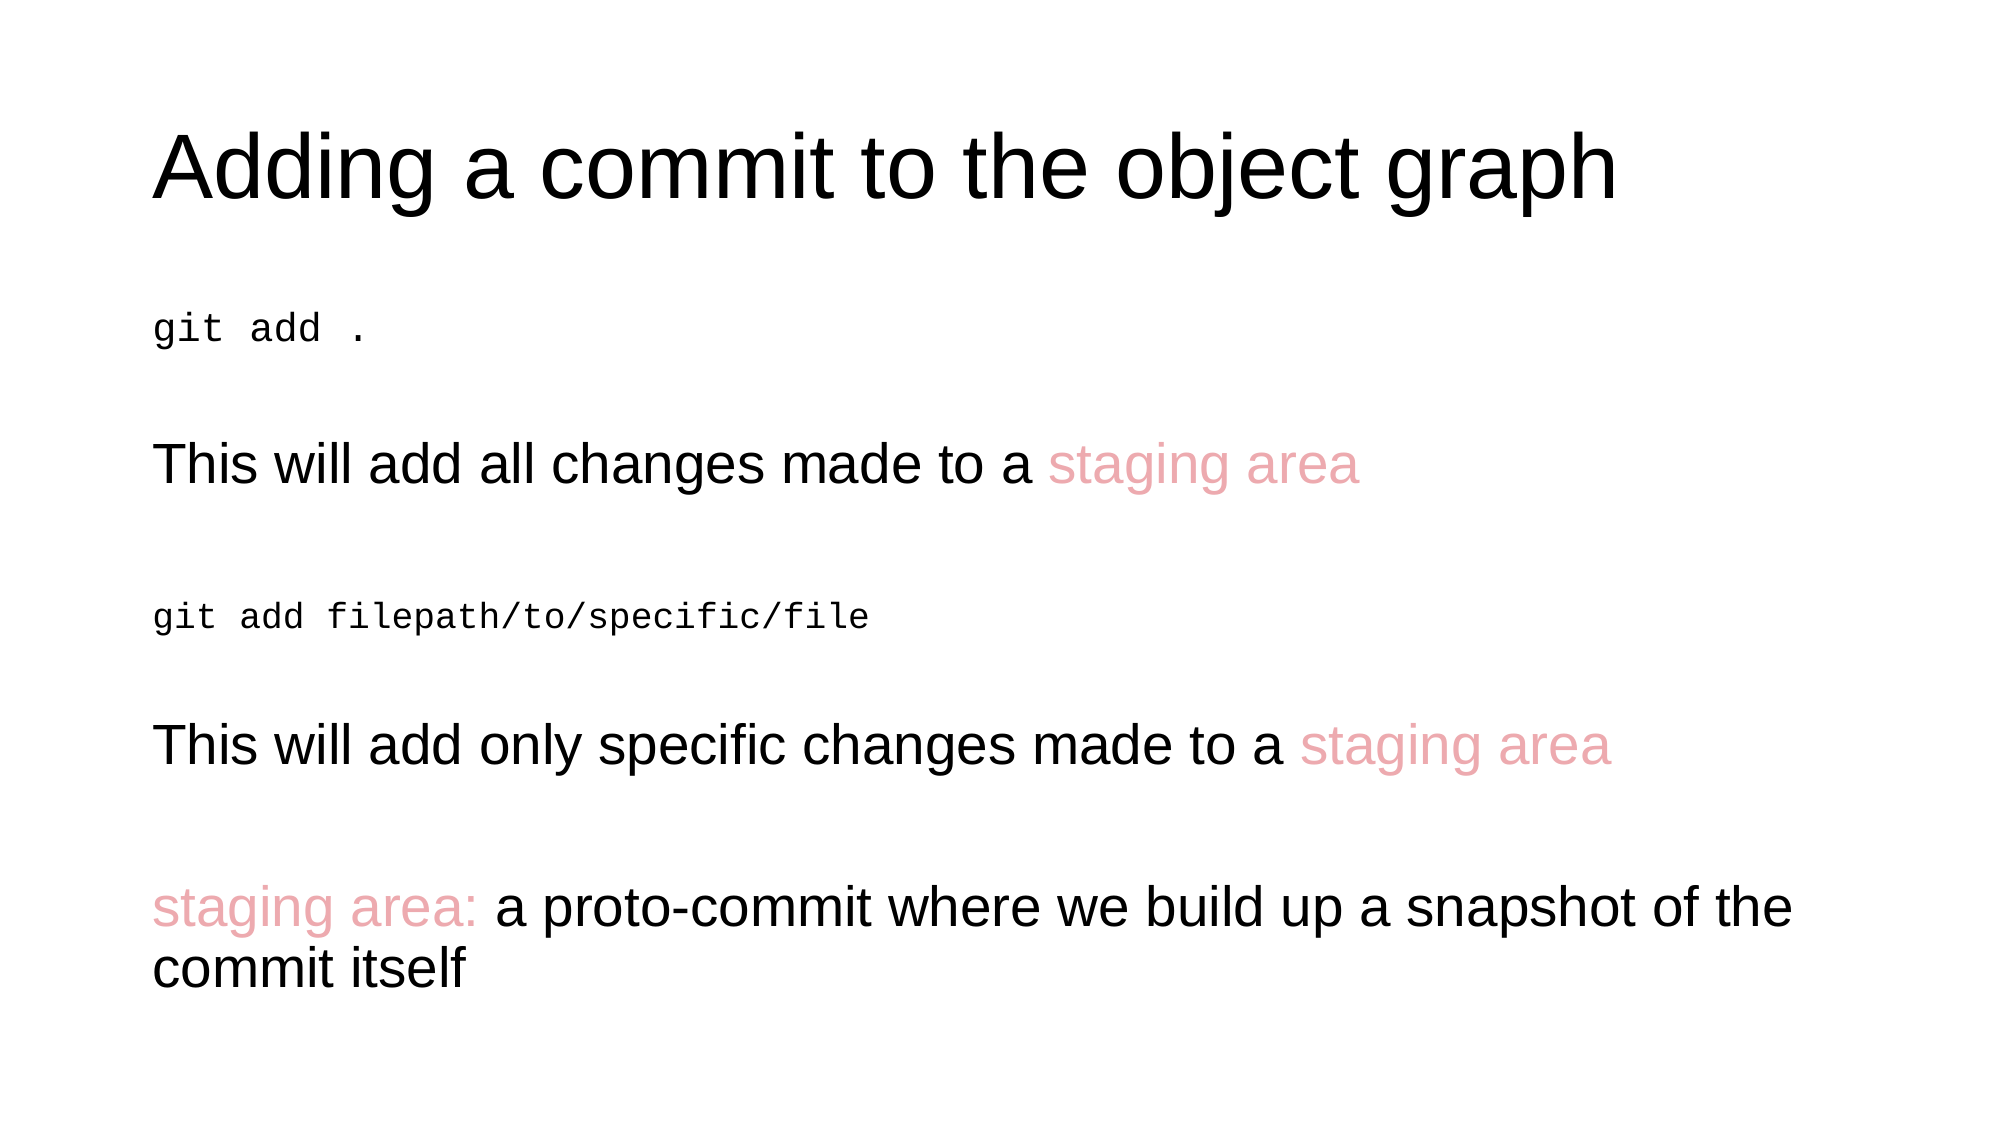

# Adding a commit to the object graph
git add .

This will add all changes made to a staging area

git add filepath/to/specific/file

This will add only specific changes made to a staging area

staging area: a proto-commit where we build up a snapshot of the commit itself